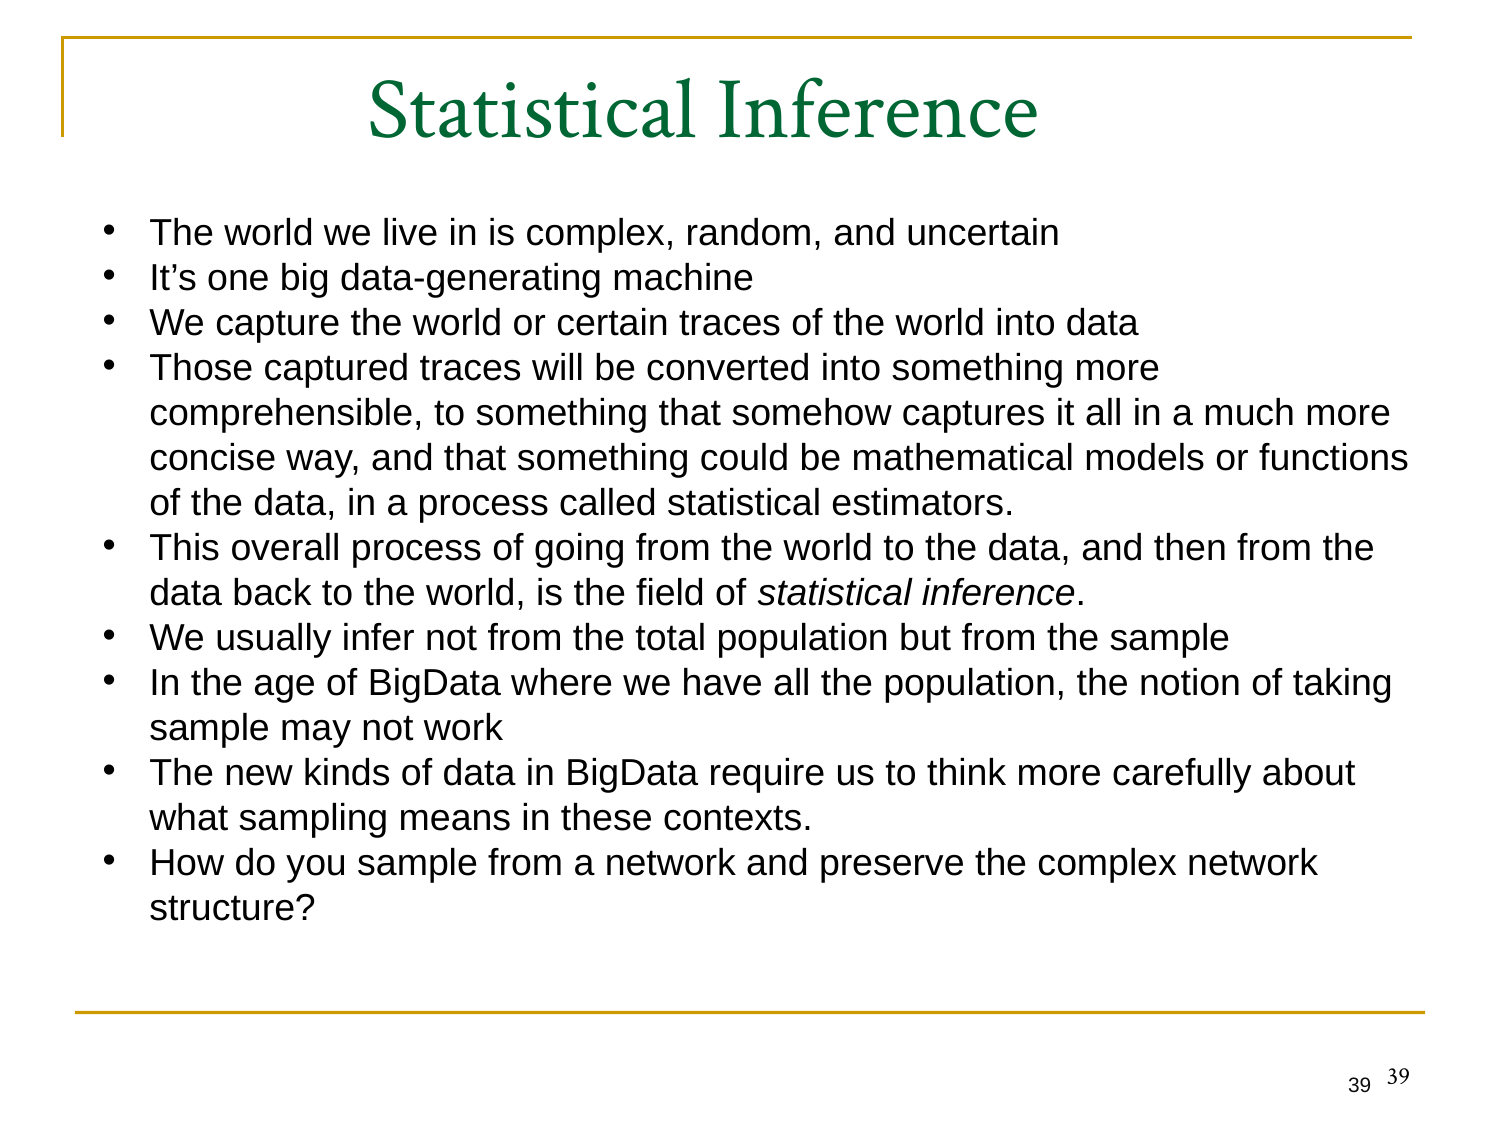

Statistical Inference
The world we live in is complex, random, and uncertain
It’s one big data-generating machine
We capture the world or certain traces of the world into data
Those captured traces will be converted into something more comprehensible, to something that somehow captures it all in a much more concise way, and that something could be mathematical models or functions of the data, in a process called statistical estimators.
This overall process of going from the world to the data, and then from the data back to the world, is the field of statistical inference.
We usually infer not from the total population but from the sample
In the age of BigData where we have all the population, the notion of taking sample may not work
The new kinds of data in BigData require us to think more carefully about what sampling means in these contexts.
How do you sample from a network and preserve the complex network structure?
39
39